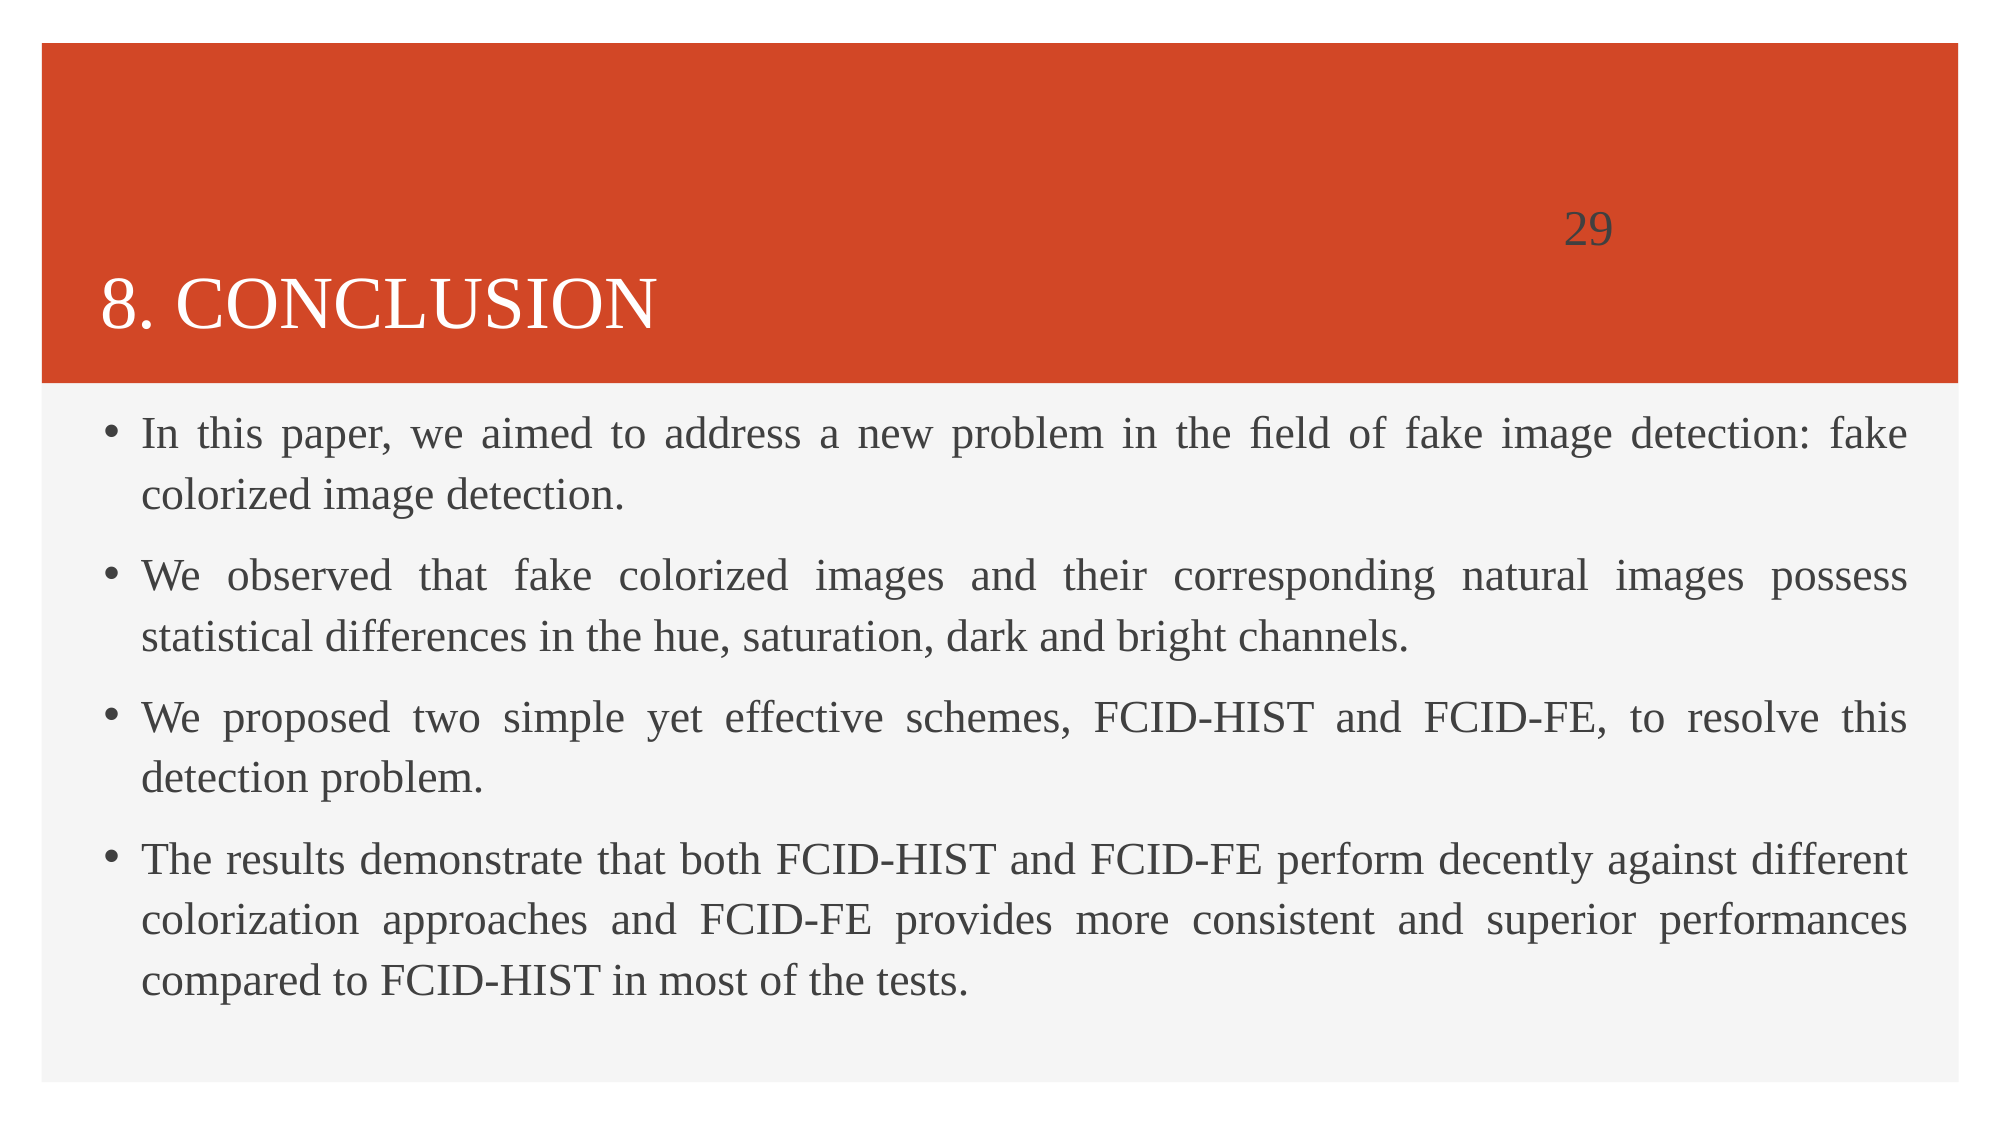

29
# 8. CONCLUSION
In this paper, we aimed to address a new problem in the ﬁeld of fake image detection: fake colorized image detection.
We observed that fake colorized images and their corresponding natural images possess statistical differences in the hue, saturation, dark and bright channels.
We proposed two simple yet effective schemes, FCID-HIST and FCID-FE, to resolve this detection problem.
The results demonstrate that both FCID-HIST and FCID-FE perform decently against different colorization approaches and FCID-FE provides more consistent and superior performances compared to FCID-HIST in most of the tests.